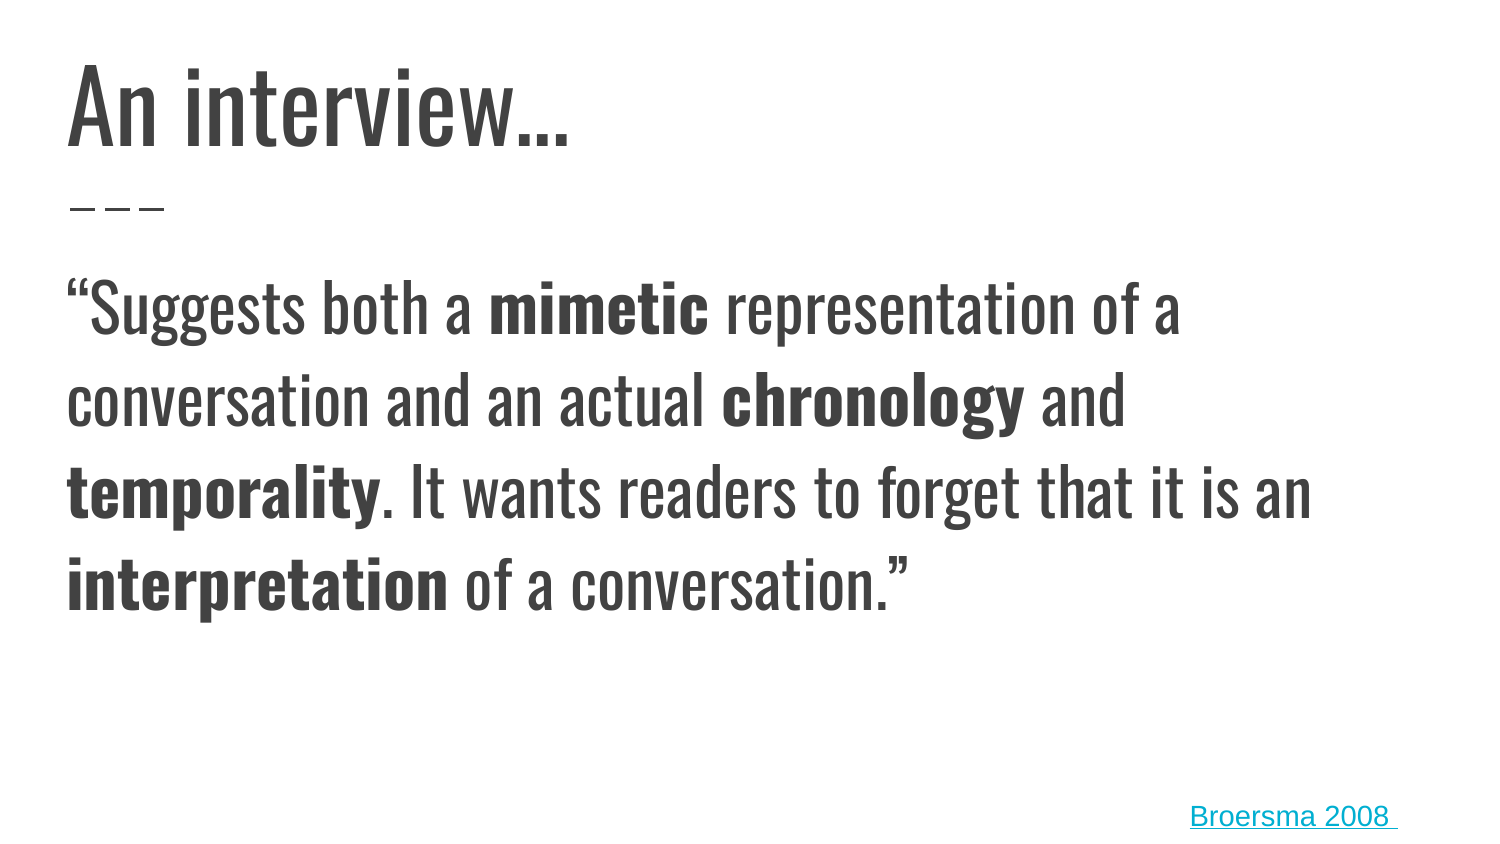

# An interview...
“Suggests both a mimetic representation of a conversation and an actual chronology and temporality. It wants readers to forget that it is an interpretation of a conversation.”
Broersma 2008